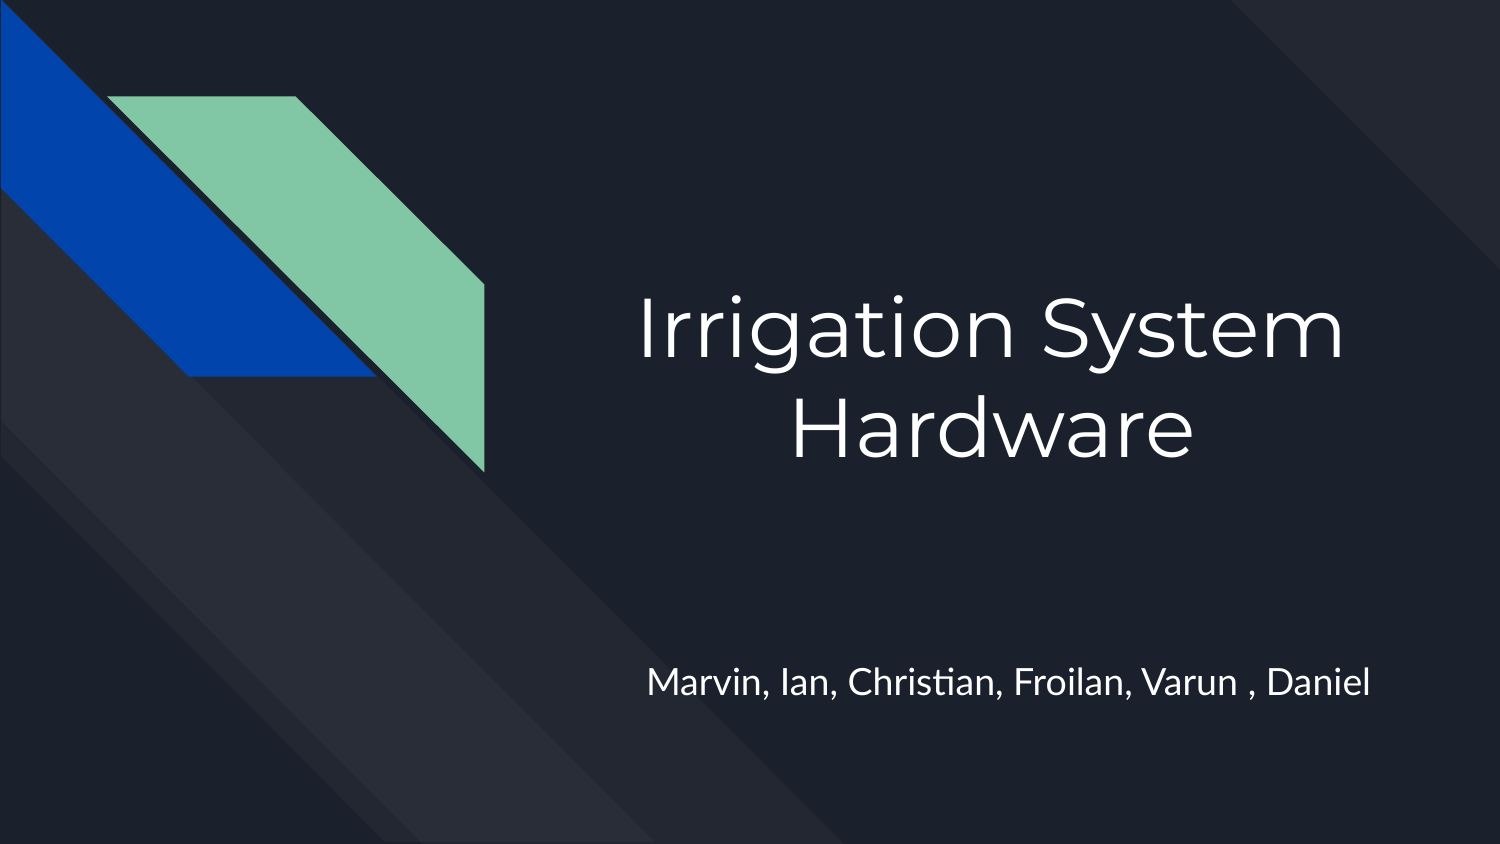

# Irrigation System Hardware
Marvin, Ian, Christian, Froilan, Varun , Daniel